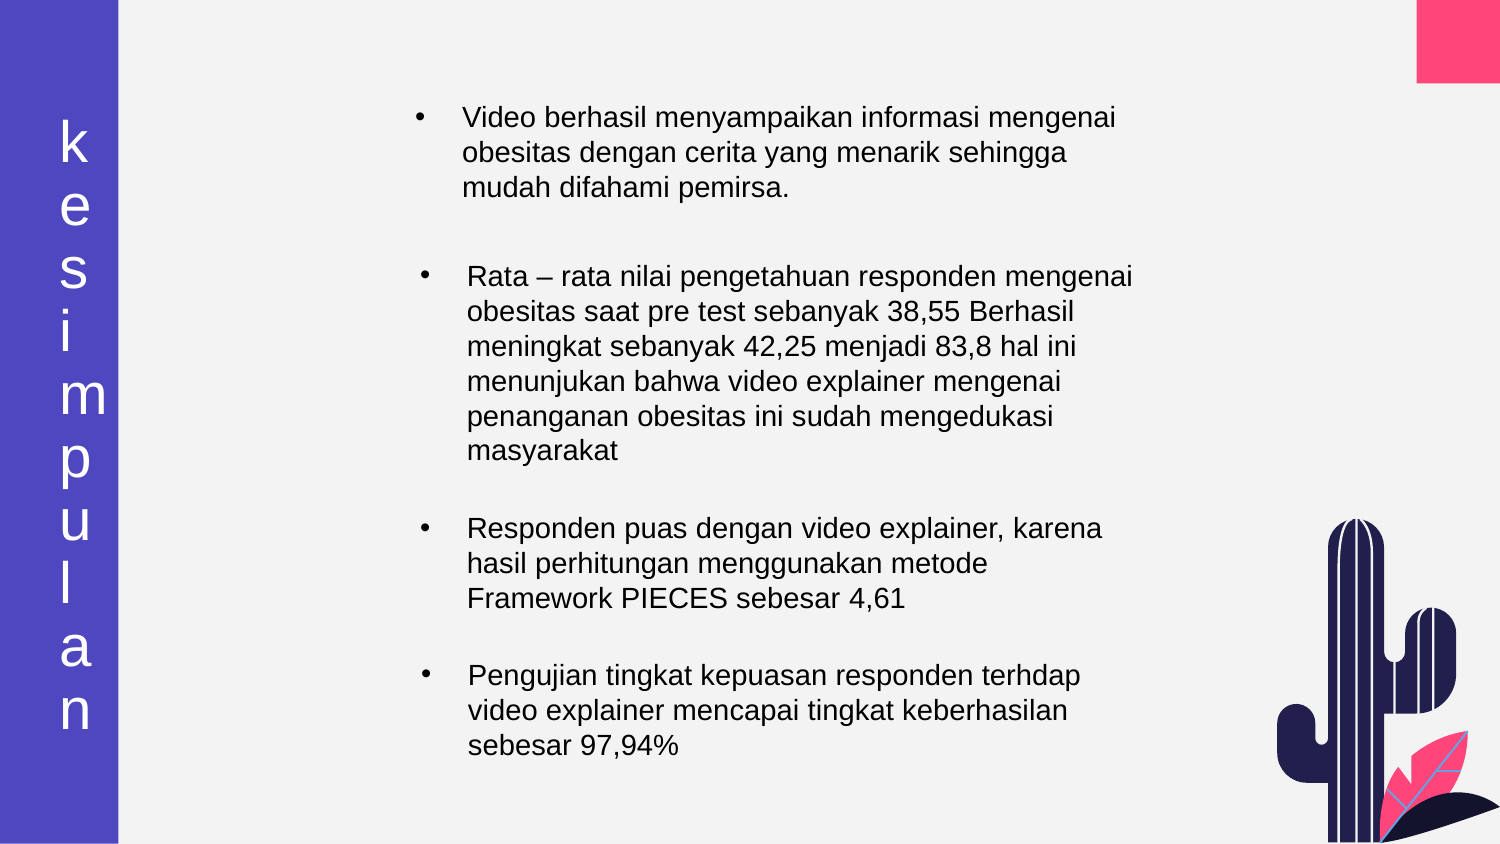

Video berhasil menyampaikan informasi mengenai obesitas dengan cerita yang menarik sehingga mudah difahami pemirsa.
Rata – rata nilai pengetahuan responden mengenai obesitas saat pre test sebanyak 38,55 Berhasil meningkat sebanyak 42,25 menjadi 83,8 hal ini menunjukan bahwa video explainer mengenai penanganan obesitas ini sudah mengedukasi masyarakat
kesimpulan
Responden puas dengan video explainer, karena hasil perhitungan menggunakan metode Framework PIECES sebesar 4,61

Pengujian tingkat kepuasan responden terhdap video explainer mencapai tingkat keberhasilan sebesar 97,94%